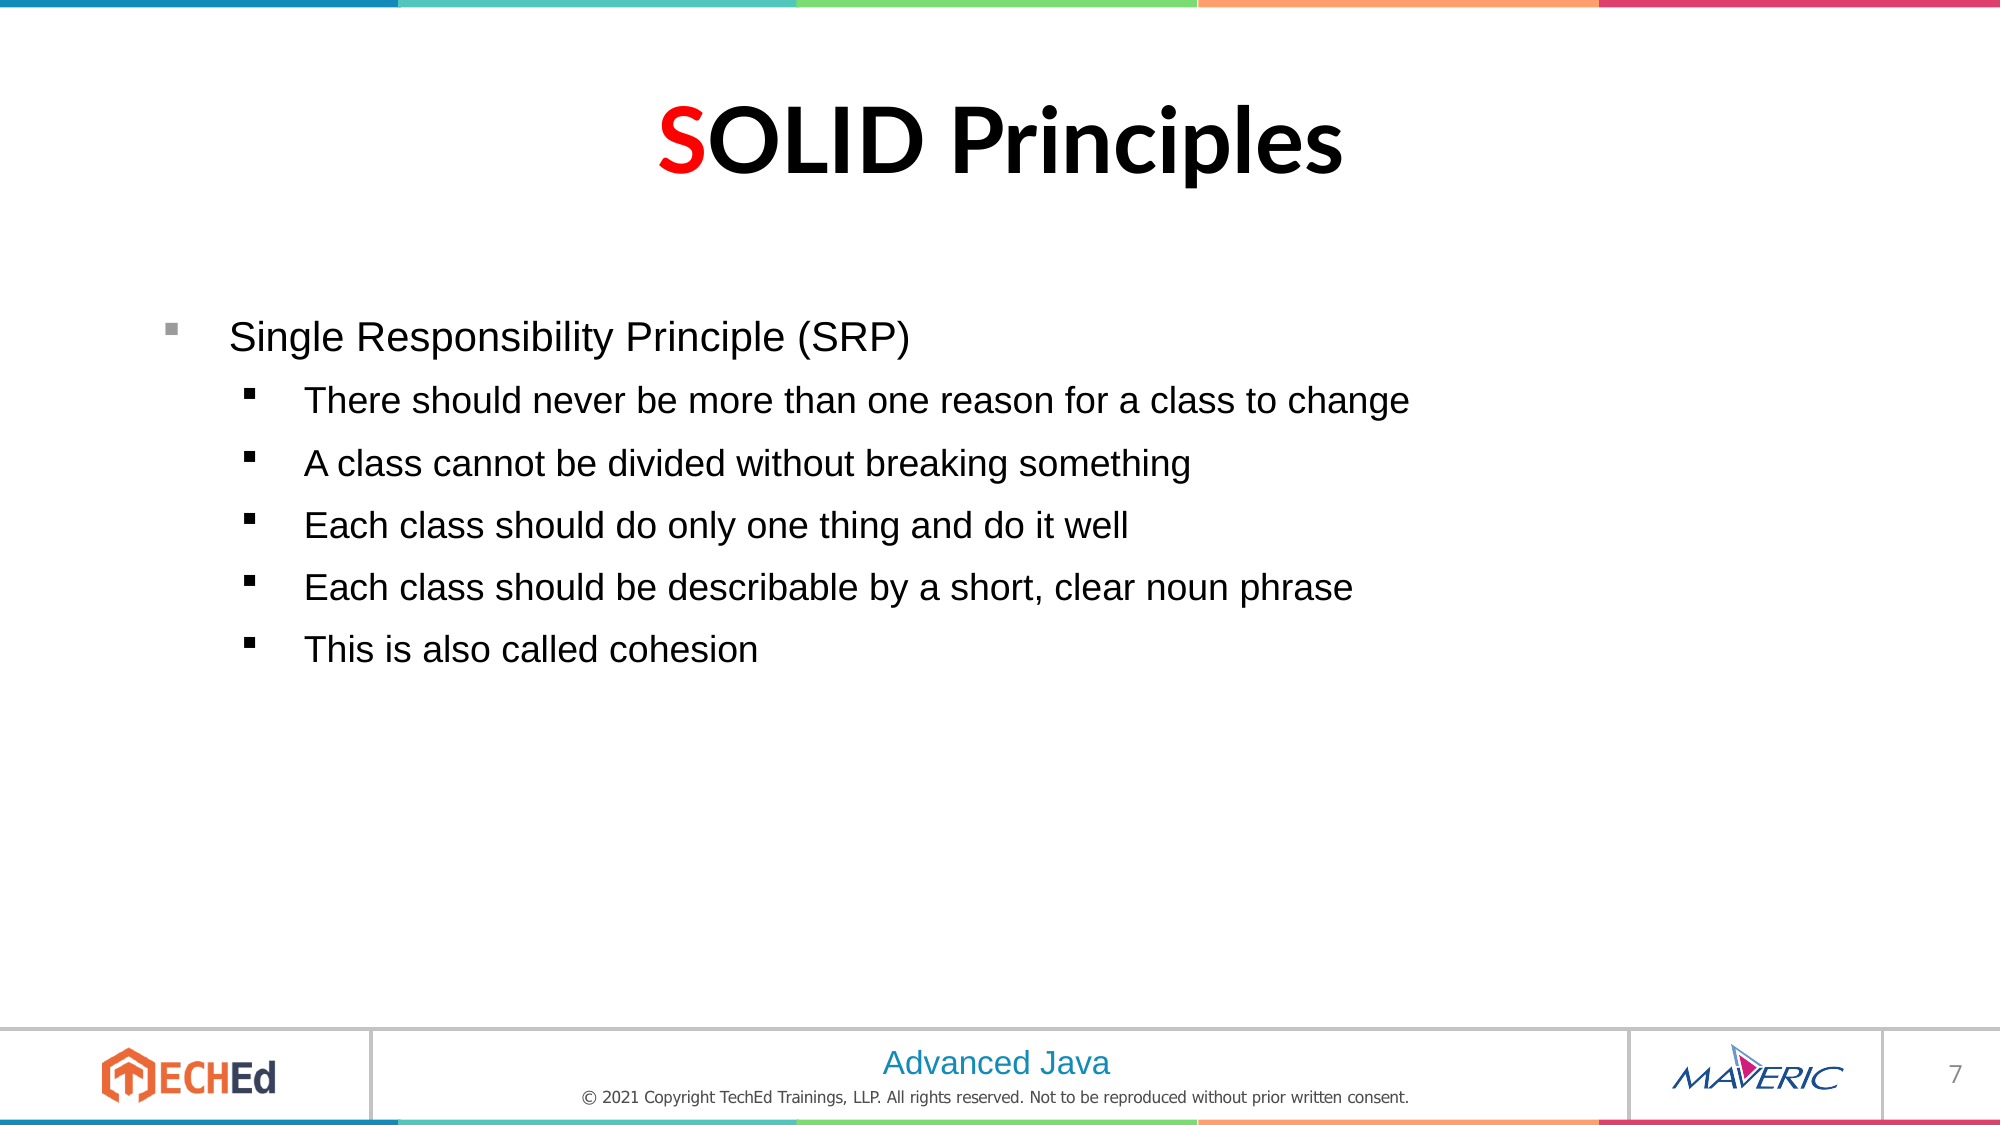

# SOLID Principles
Single Responsibility Principle (SRP)
There should never be more than one reason for a class to change
A class cannot be divided without breaking something
Each class should do only one thing and do it well
Each class should be describable by a short, clear noun phrase
This is also called cohesion